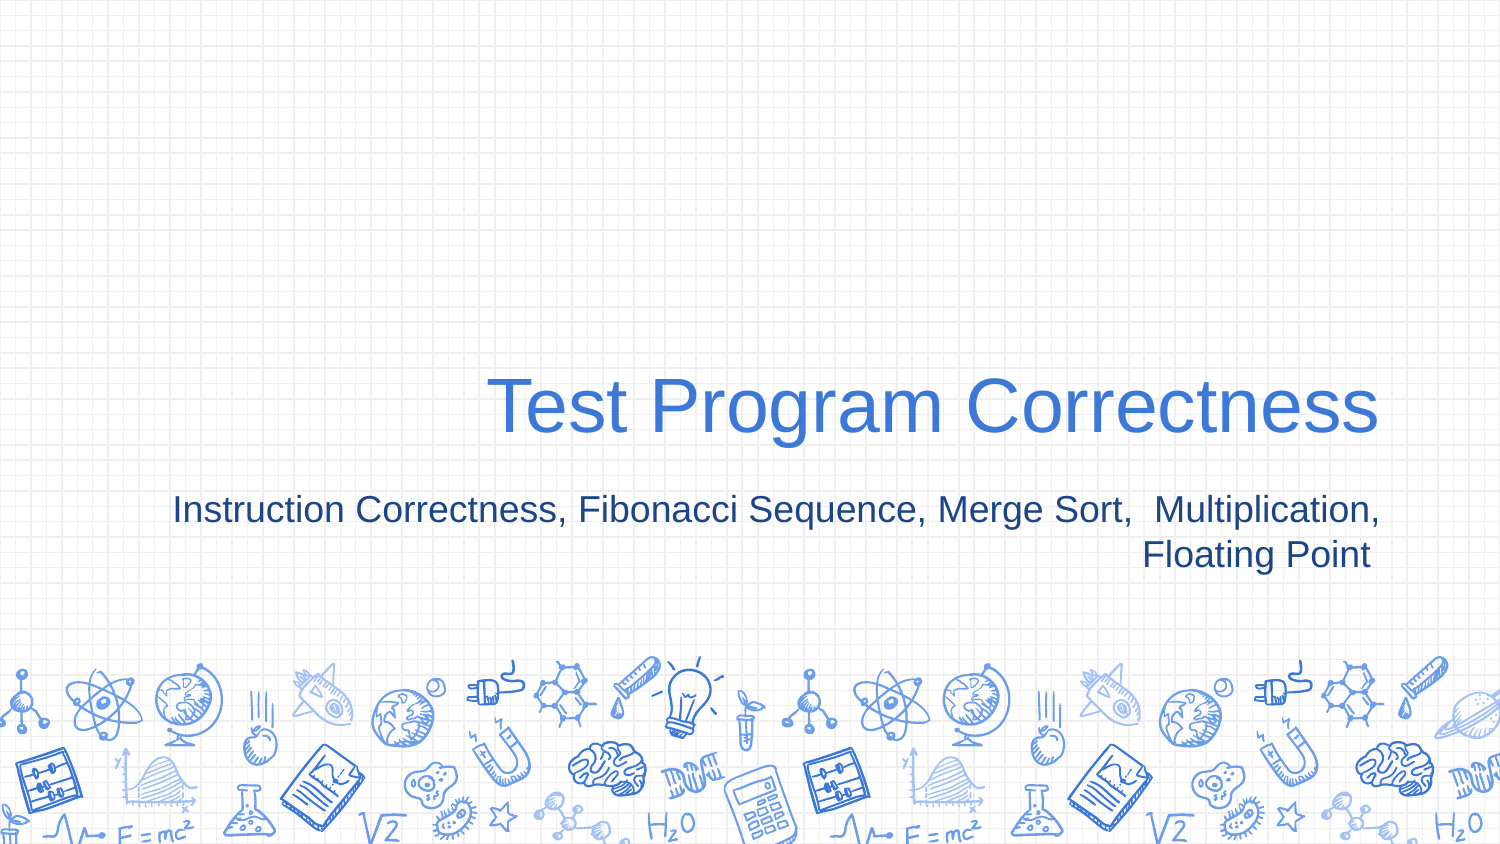

# Test Program Correctness
Instruction Correctness, Fibonacci Sequence, Merge Sort,  Multiplication, Floating Point